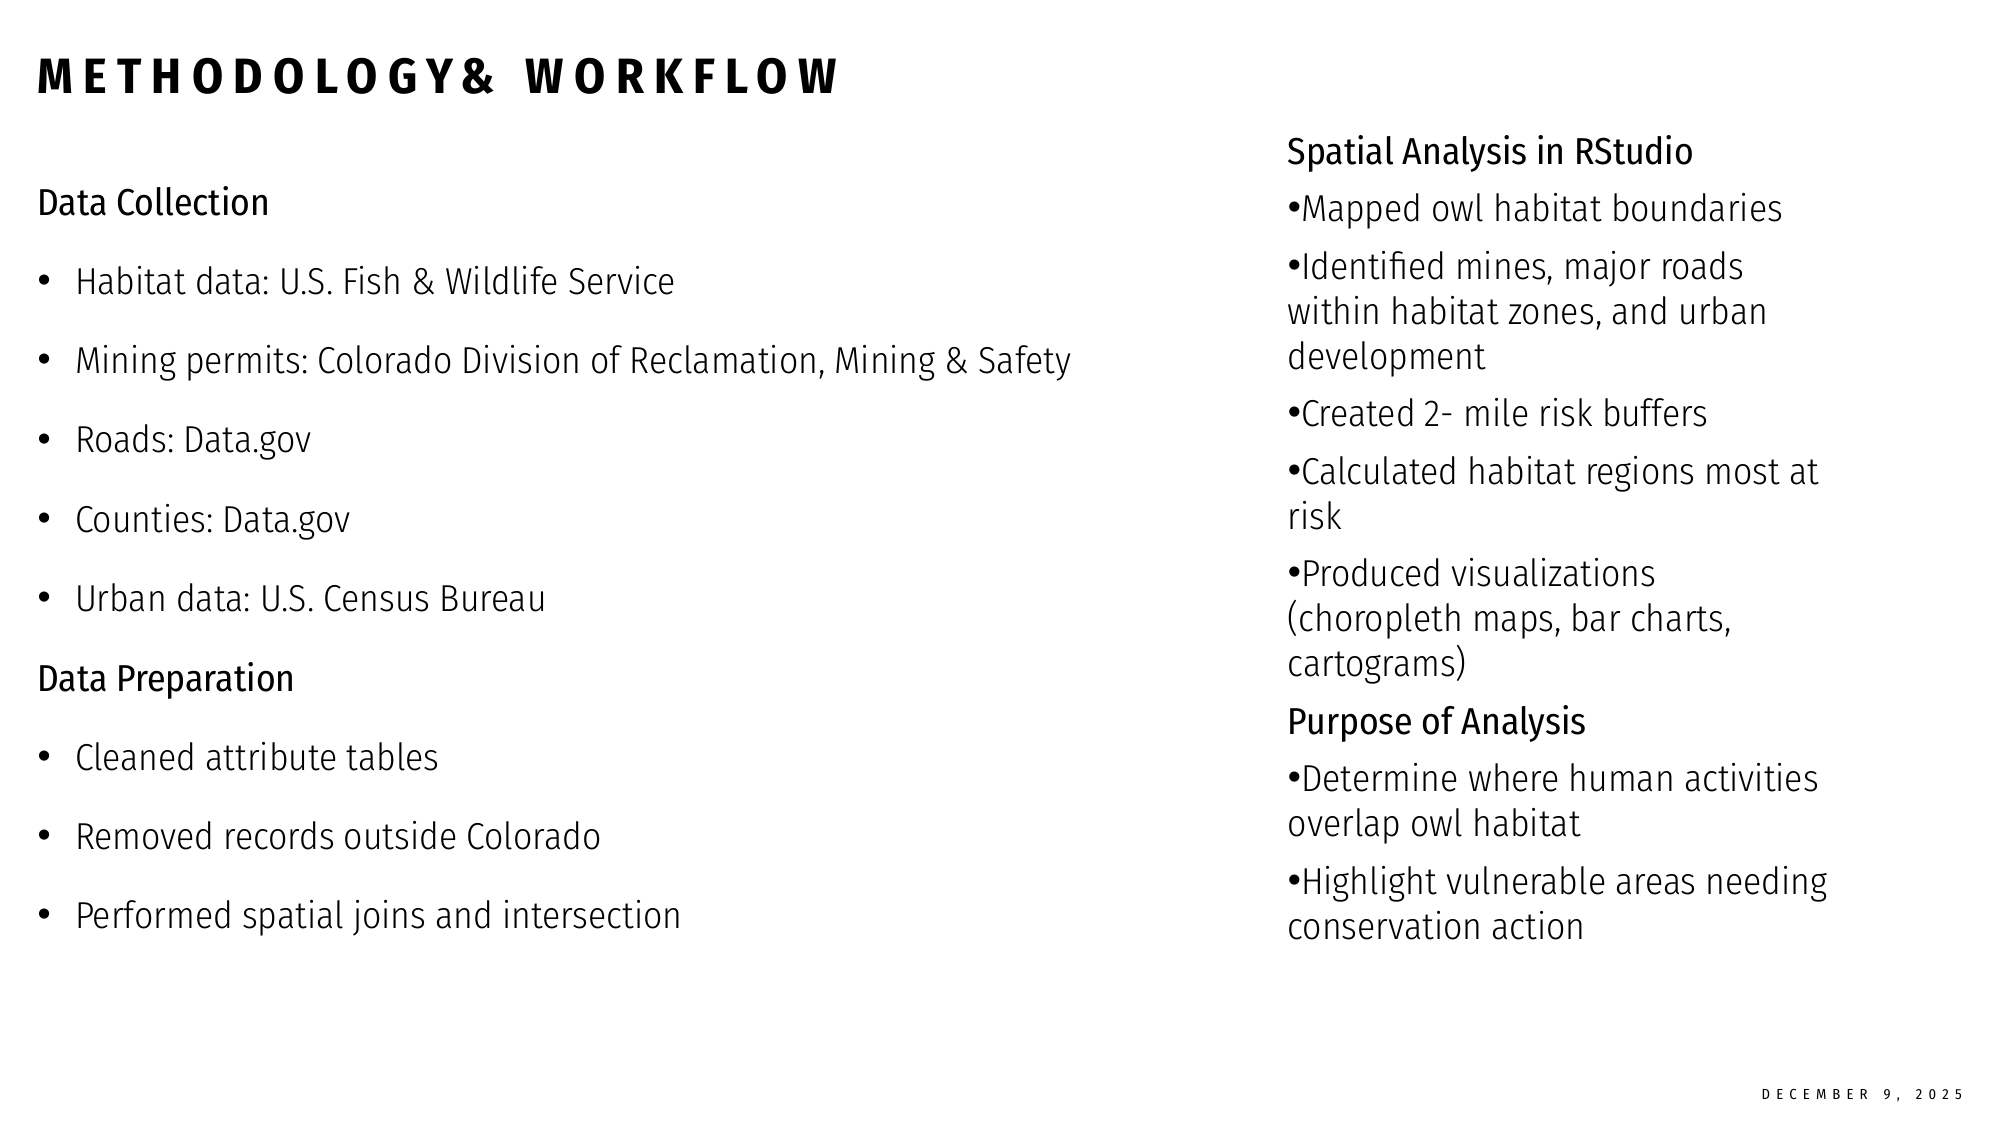

# Methodology& Workflow
Spatial Analysis in RStudio​
Mapped owl habitat boundaries​
Identified mines, major roads within habitat zones​, and urban development
Created 2- mile risk buffers​
Calculated habitat regions most at risk​
Produced visualizations (choropleth maps, bar charts, cartograms)​
Purpose of Analysis​
Determine where human activities overlap owl habitat​
Highlight vulnerable areas needing conservation action​
​

Data Collection
Habitat data: U.S. Fish & Wildlife Service
Mining permits: Colorado Division of Reclamation, Mining & Safety
Roads: Data.gov
Counties: Data.gov
Urban data: U.S. Census Bureau
Data Preparation
Cleaned attribute tables
Removed records outside Colorado
Performed spatial joins and intersection

December 9, 2025